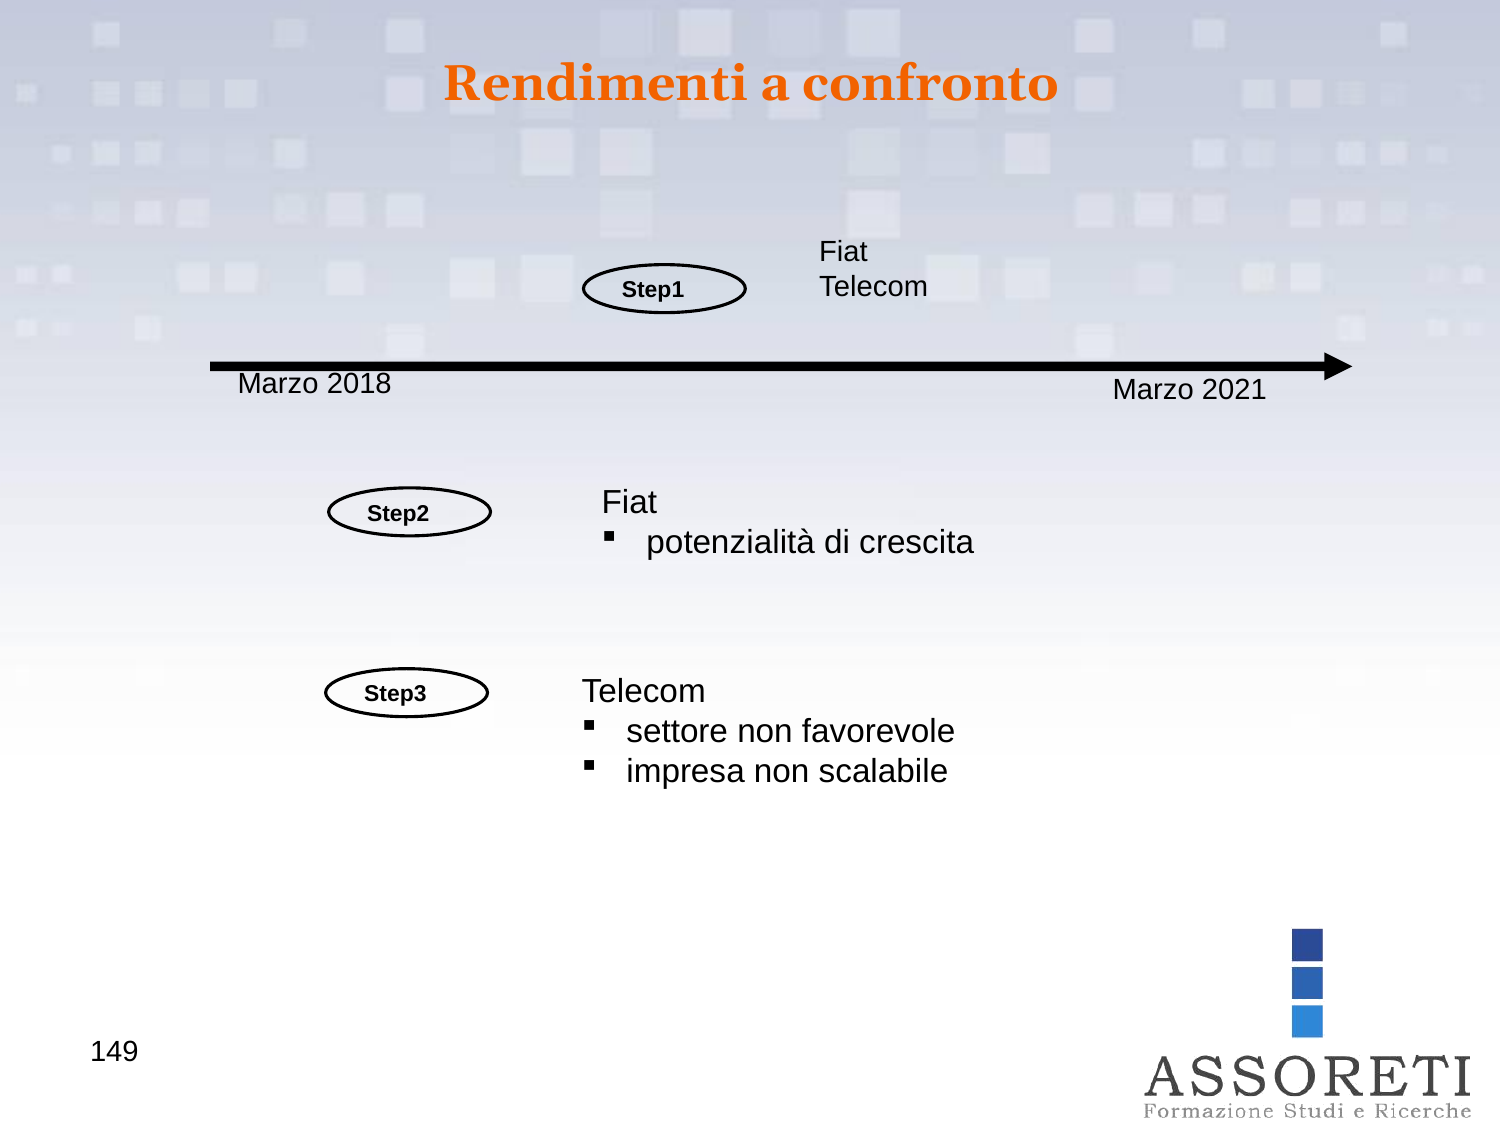

Rendimenti a confronto
Fiat
Telecom
Step1
Marzo 2018
Marzo 2021

Fiat
 potenzialità di crescita
Step2
Telecom
 settore non favorevole
 impresa non scalabile
Step3
149